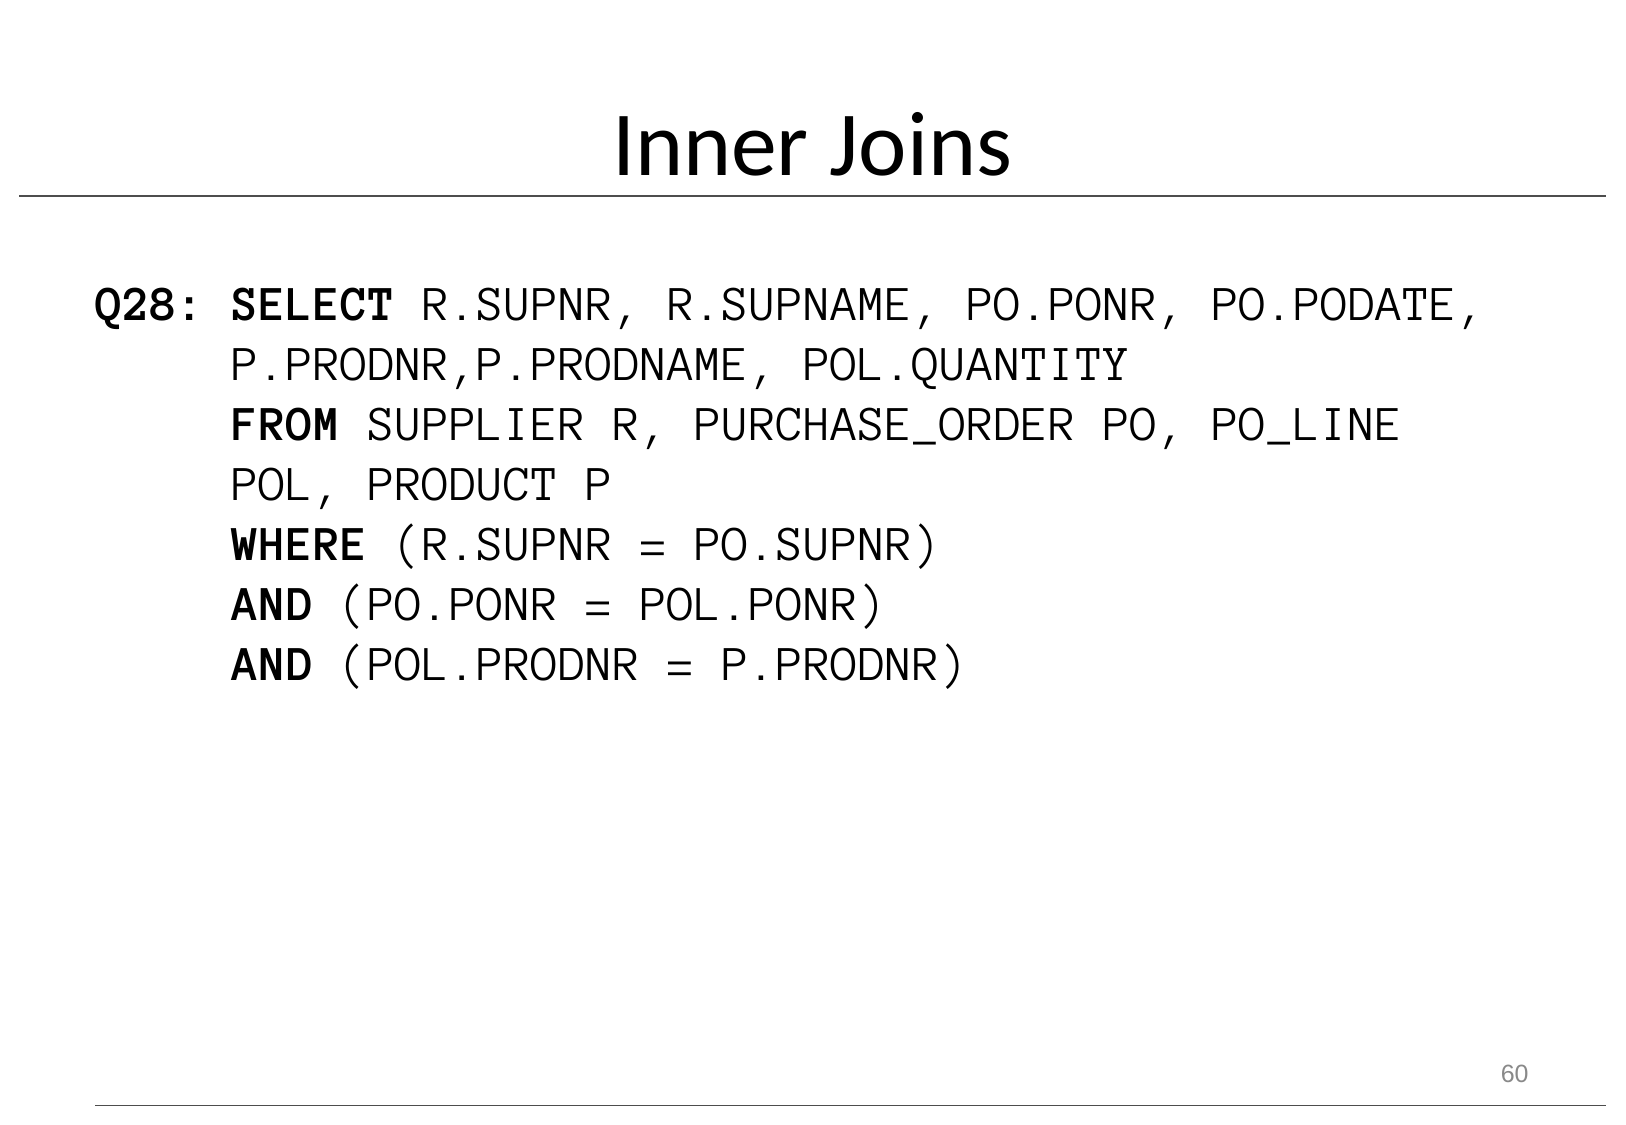

# Inner Joins
Q28: SELECT R.SUPNR, R.SUPNAME, PO.PONR, PO.PODATE,
     P.PRODNR,P.PRODNAME, POL.QUANTITY
     FROM SUPPLIER R, PURCHASE_ORDER PO, PO_LINE
     POL, PRODUCT P
     WHERE (R.SUPNR = PO.SUPNR)
     AND (PO.PONR = POL.PONR)
     AND (POL.PRODNR = P.PRODNR)

60